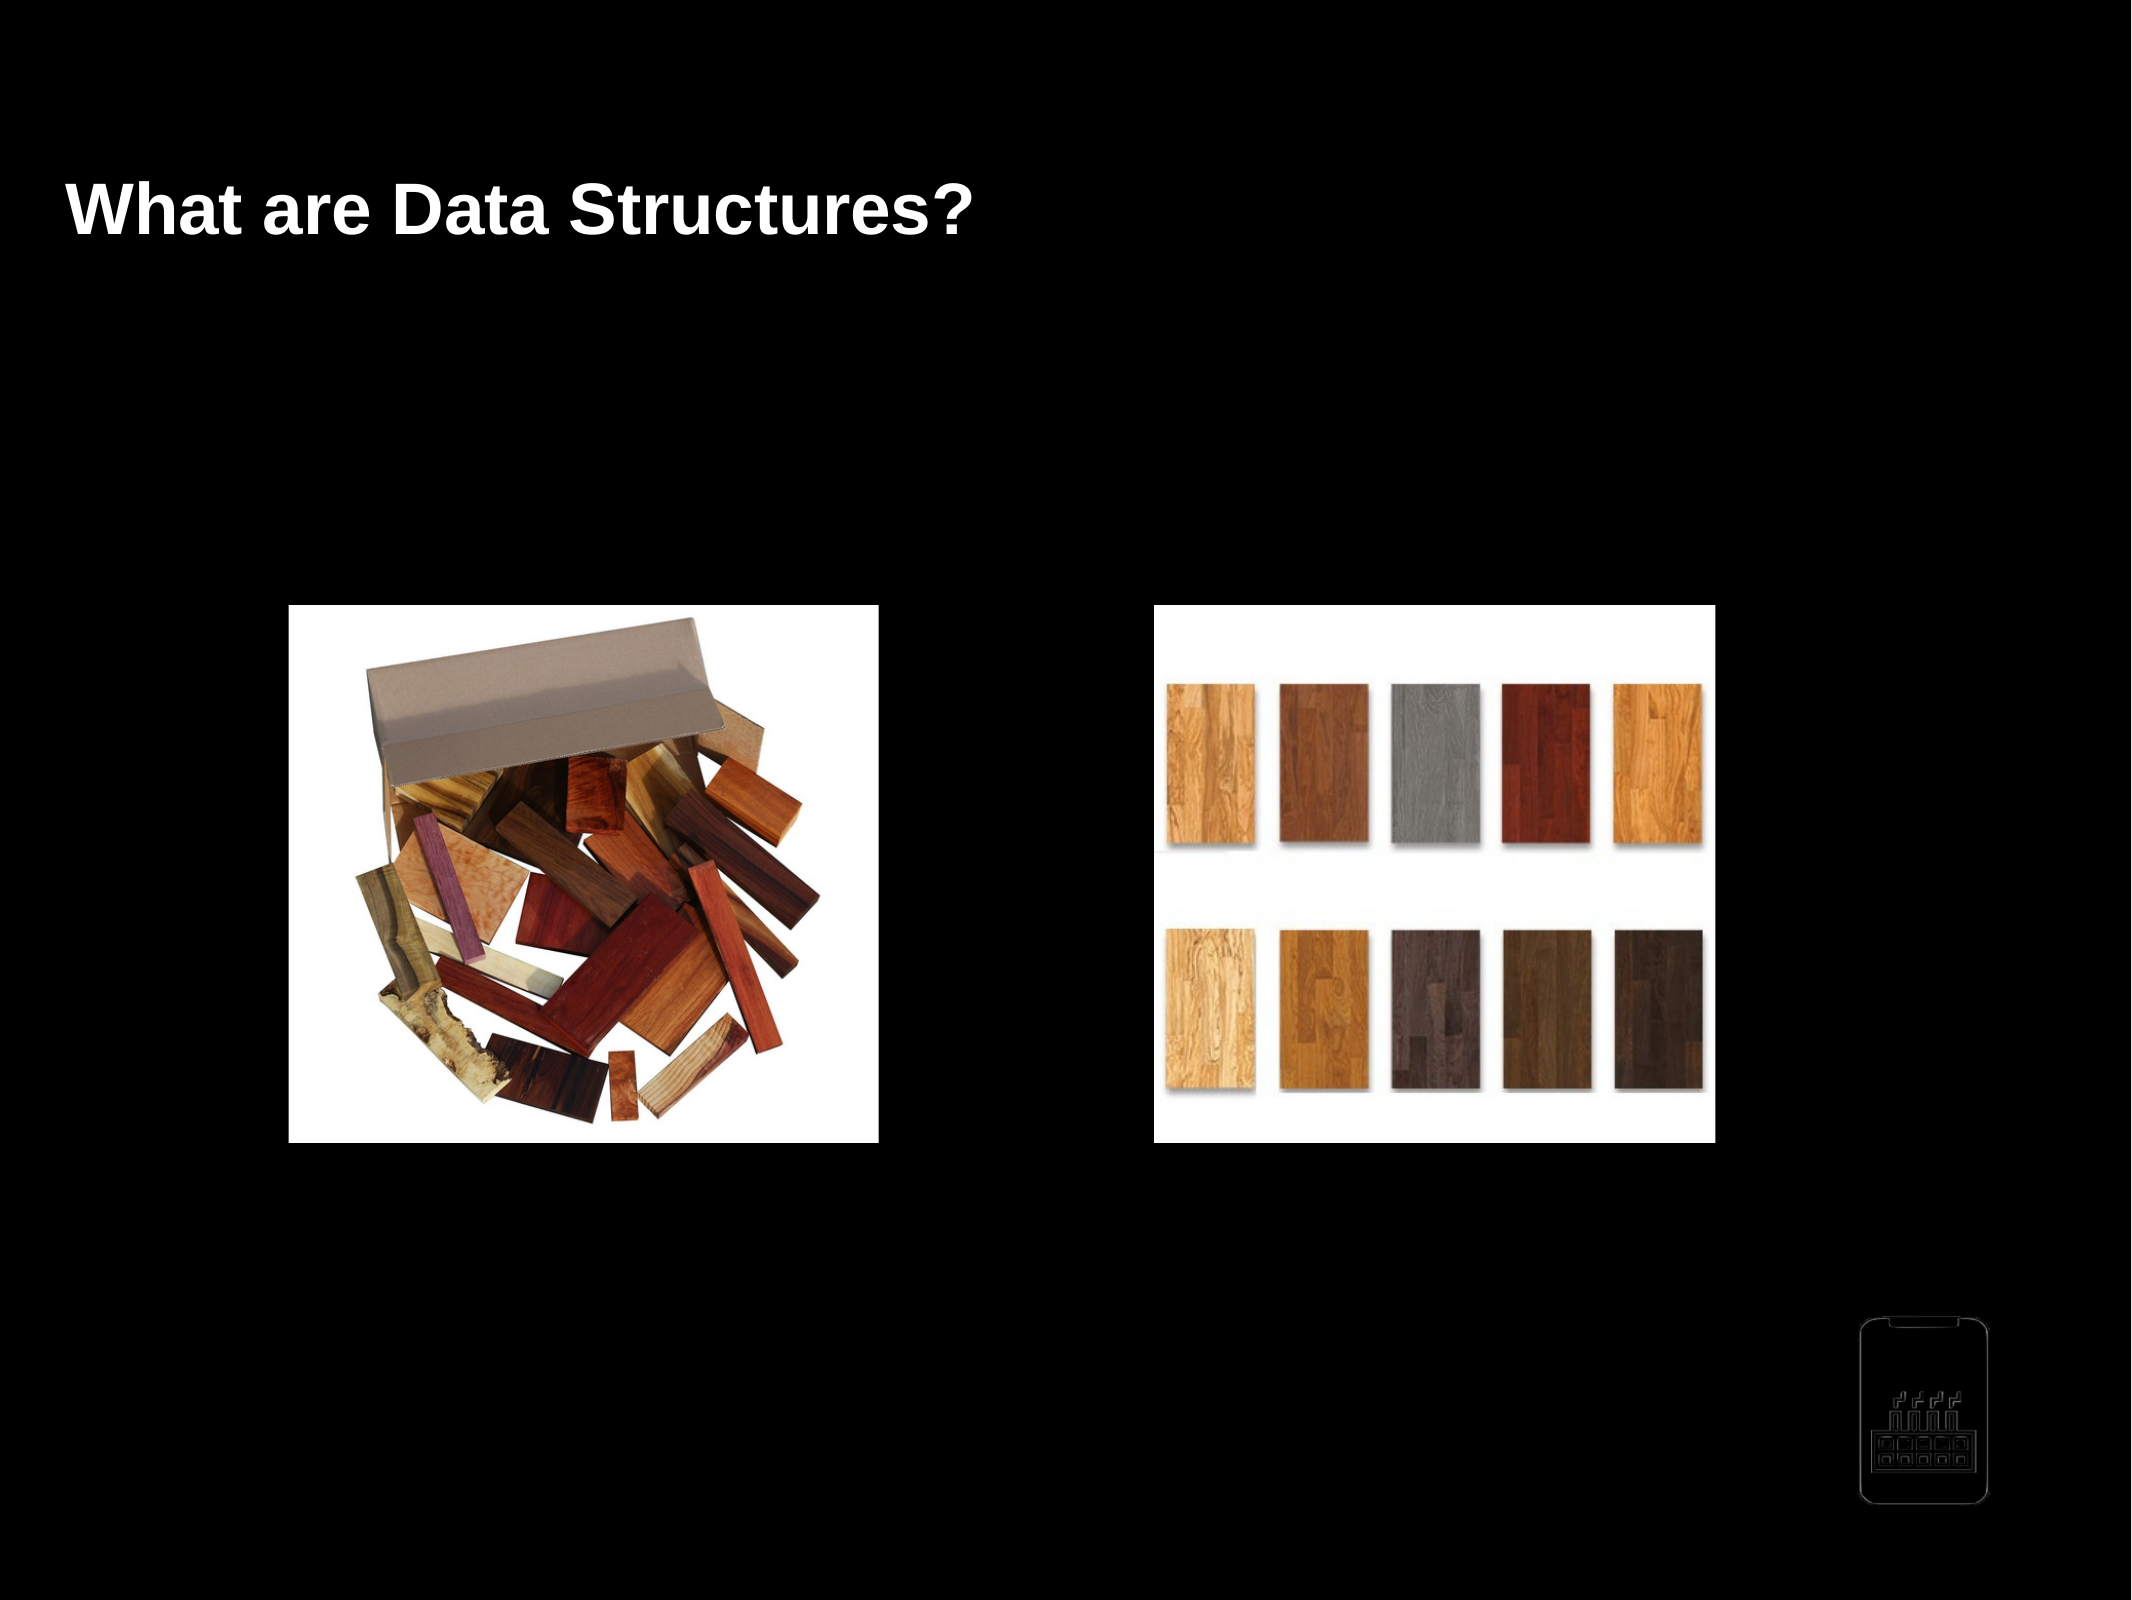

What are Data Structures?
•
Data Structures are diﬀerent ways of organizing data on your computer, that can be used eﬀectively.

AppMillers
www.appmillers.com